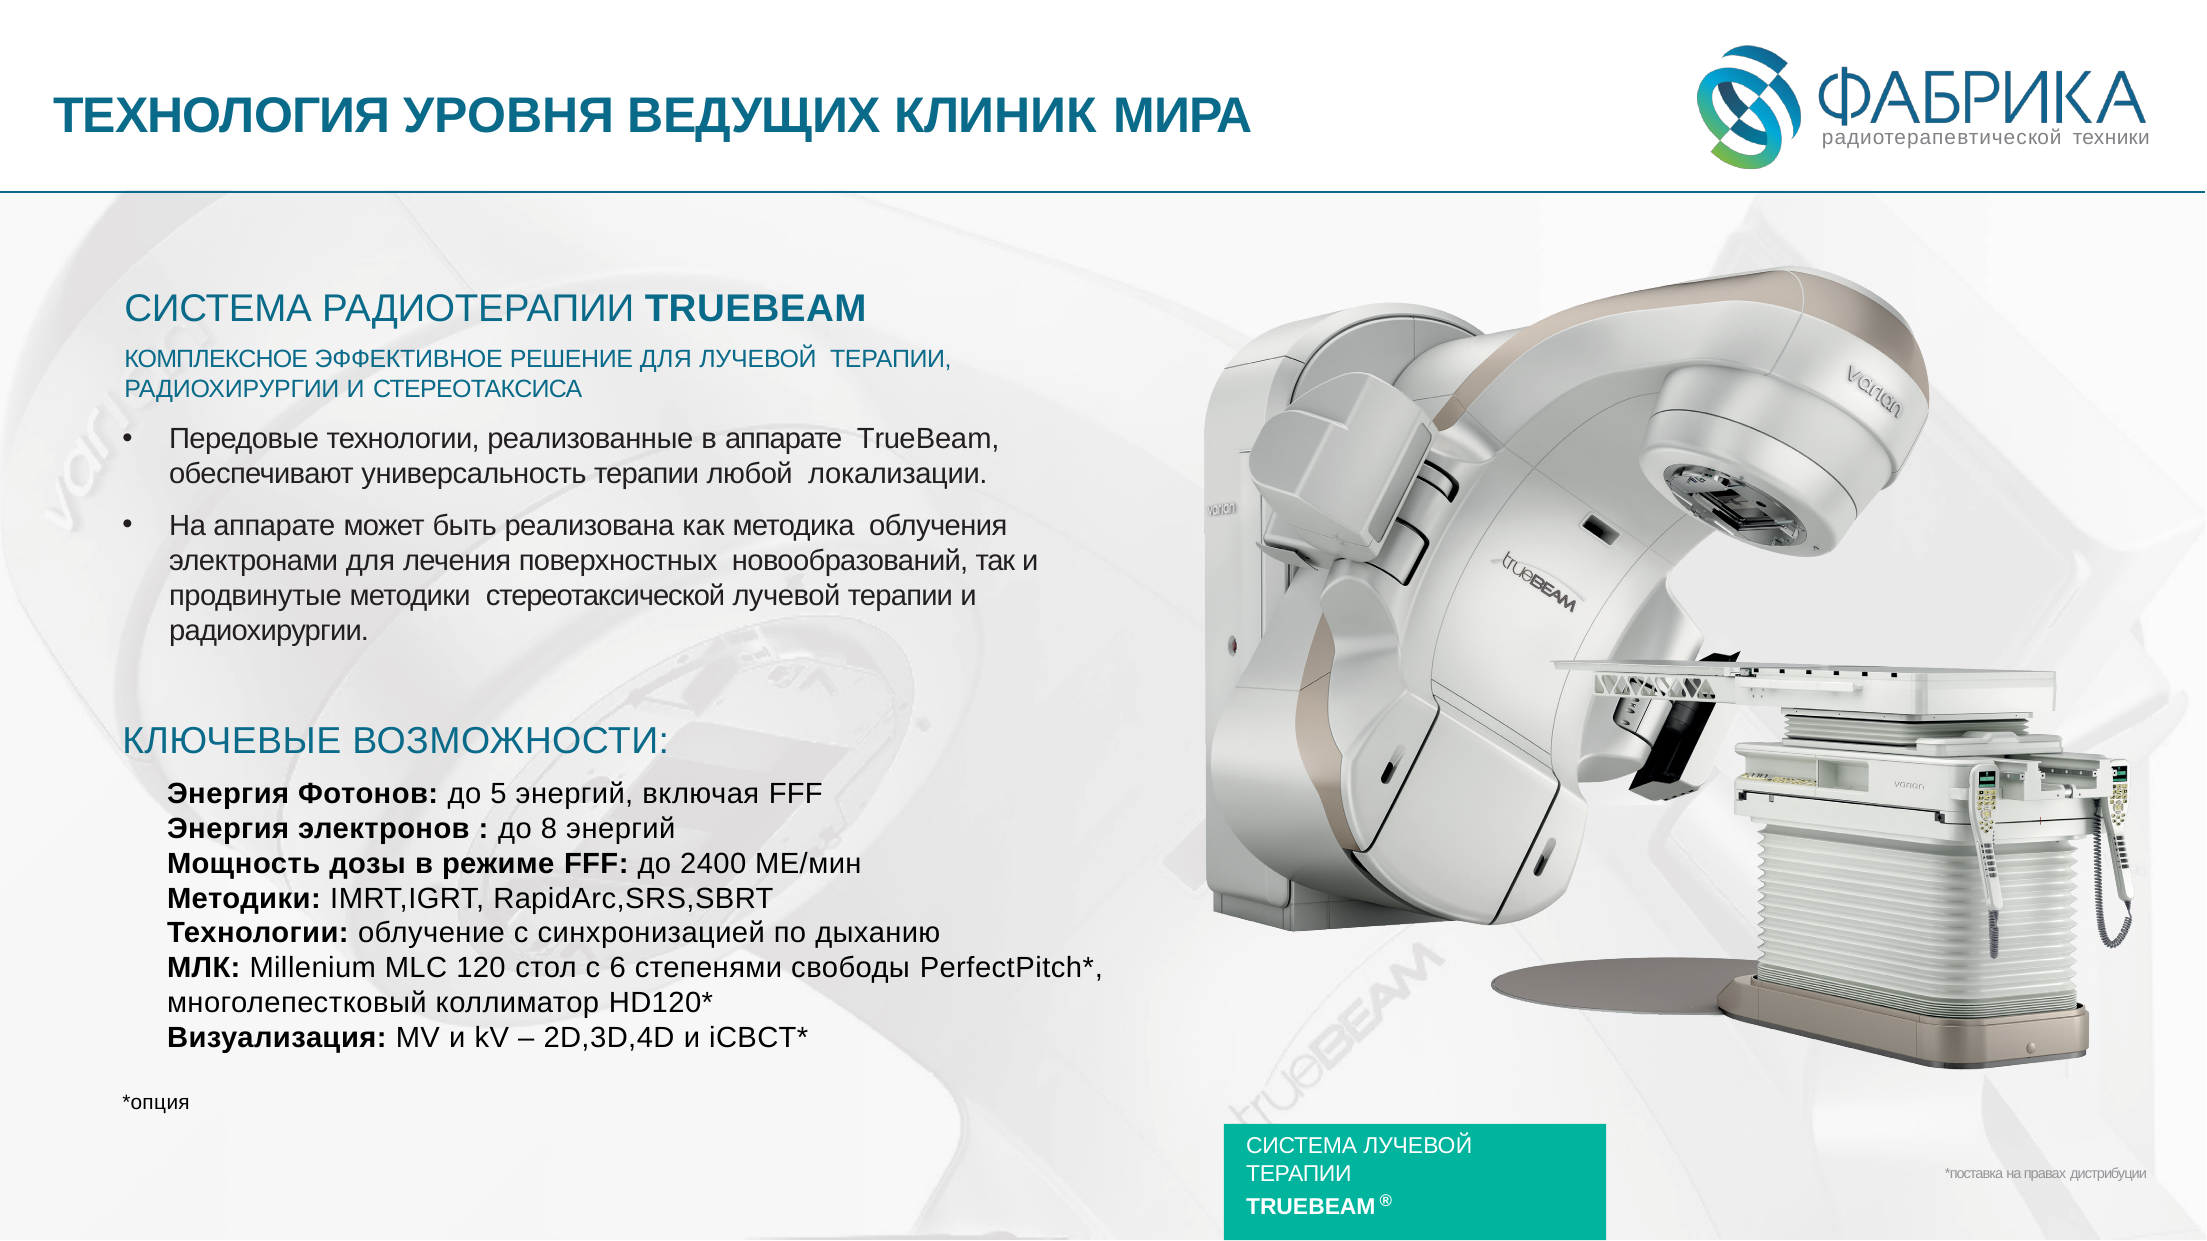

# ТЕХНОЛОГИЯ УРОВНЯ ВЕДУЩИХ КЛИНИК МИРА

СИСТЕМА РАДИОТЕРАПИИ TRUEBEAM
КОМПЛЕКСНОЕ ЭФФЕКТИВНОЕ РЕШЕНИЕ ДЛЯ ЛУЧЕВОЙ  ТЕРАПИИ, РАДИОХИРУРГИИ И СТЕРЕОТАКСИСА
Передовые технологии, реализованные в аппарате  TrueBeam, обеспечивают универсальность терапии любой  локализации.
На аппарате может быть реализована как методика  облучения электронами для лечения поверхностных  новообразований, так и продвинутые методики  стереотаксической лучевой терапии и радиохирургии.
КЛЮЧЕВЫЕ ВОЗМОЖНОСТИ:
Энергия Фотонов: до 5 энергий, включая FFF
Энергия электронов : до 8 энергий
Мощность дозы в режиме FFF: до 2400 МЕ/мин
Методики: IMRT,IGRT, RapidArc,SRS,SBRT
Технологии: облучение с синхронизацией по дыханию
МЛК: Millenium MLC 120 стол с 6 степенями свободы PerfectPitch*, многолепестковый коллиматор HD120*
Визуализация: MV и kV – 2D,3D,4D и iCBCT*

*опция

СИСТЕМА ЛУЧЕВОЙ ТЕРАПИИ
TRUEBEAM ®
*поставка на правах дистрибуции